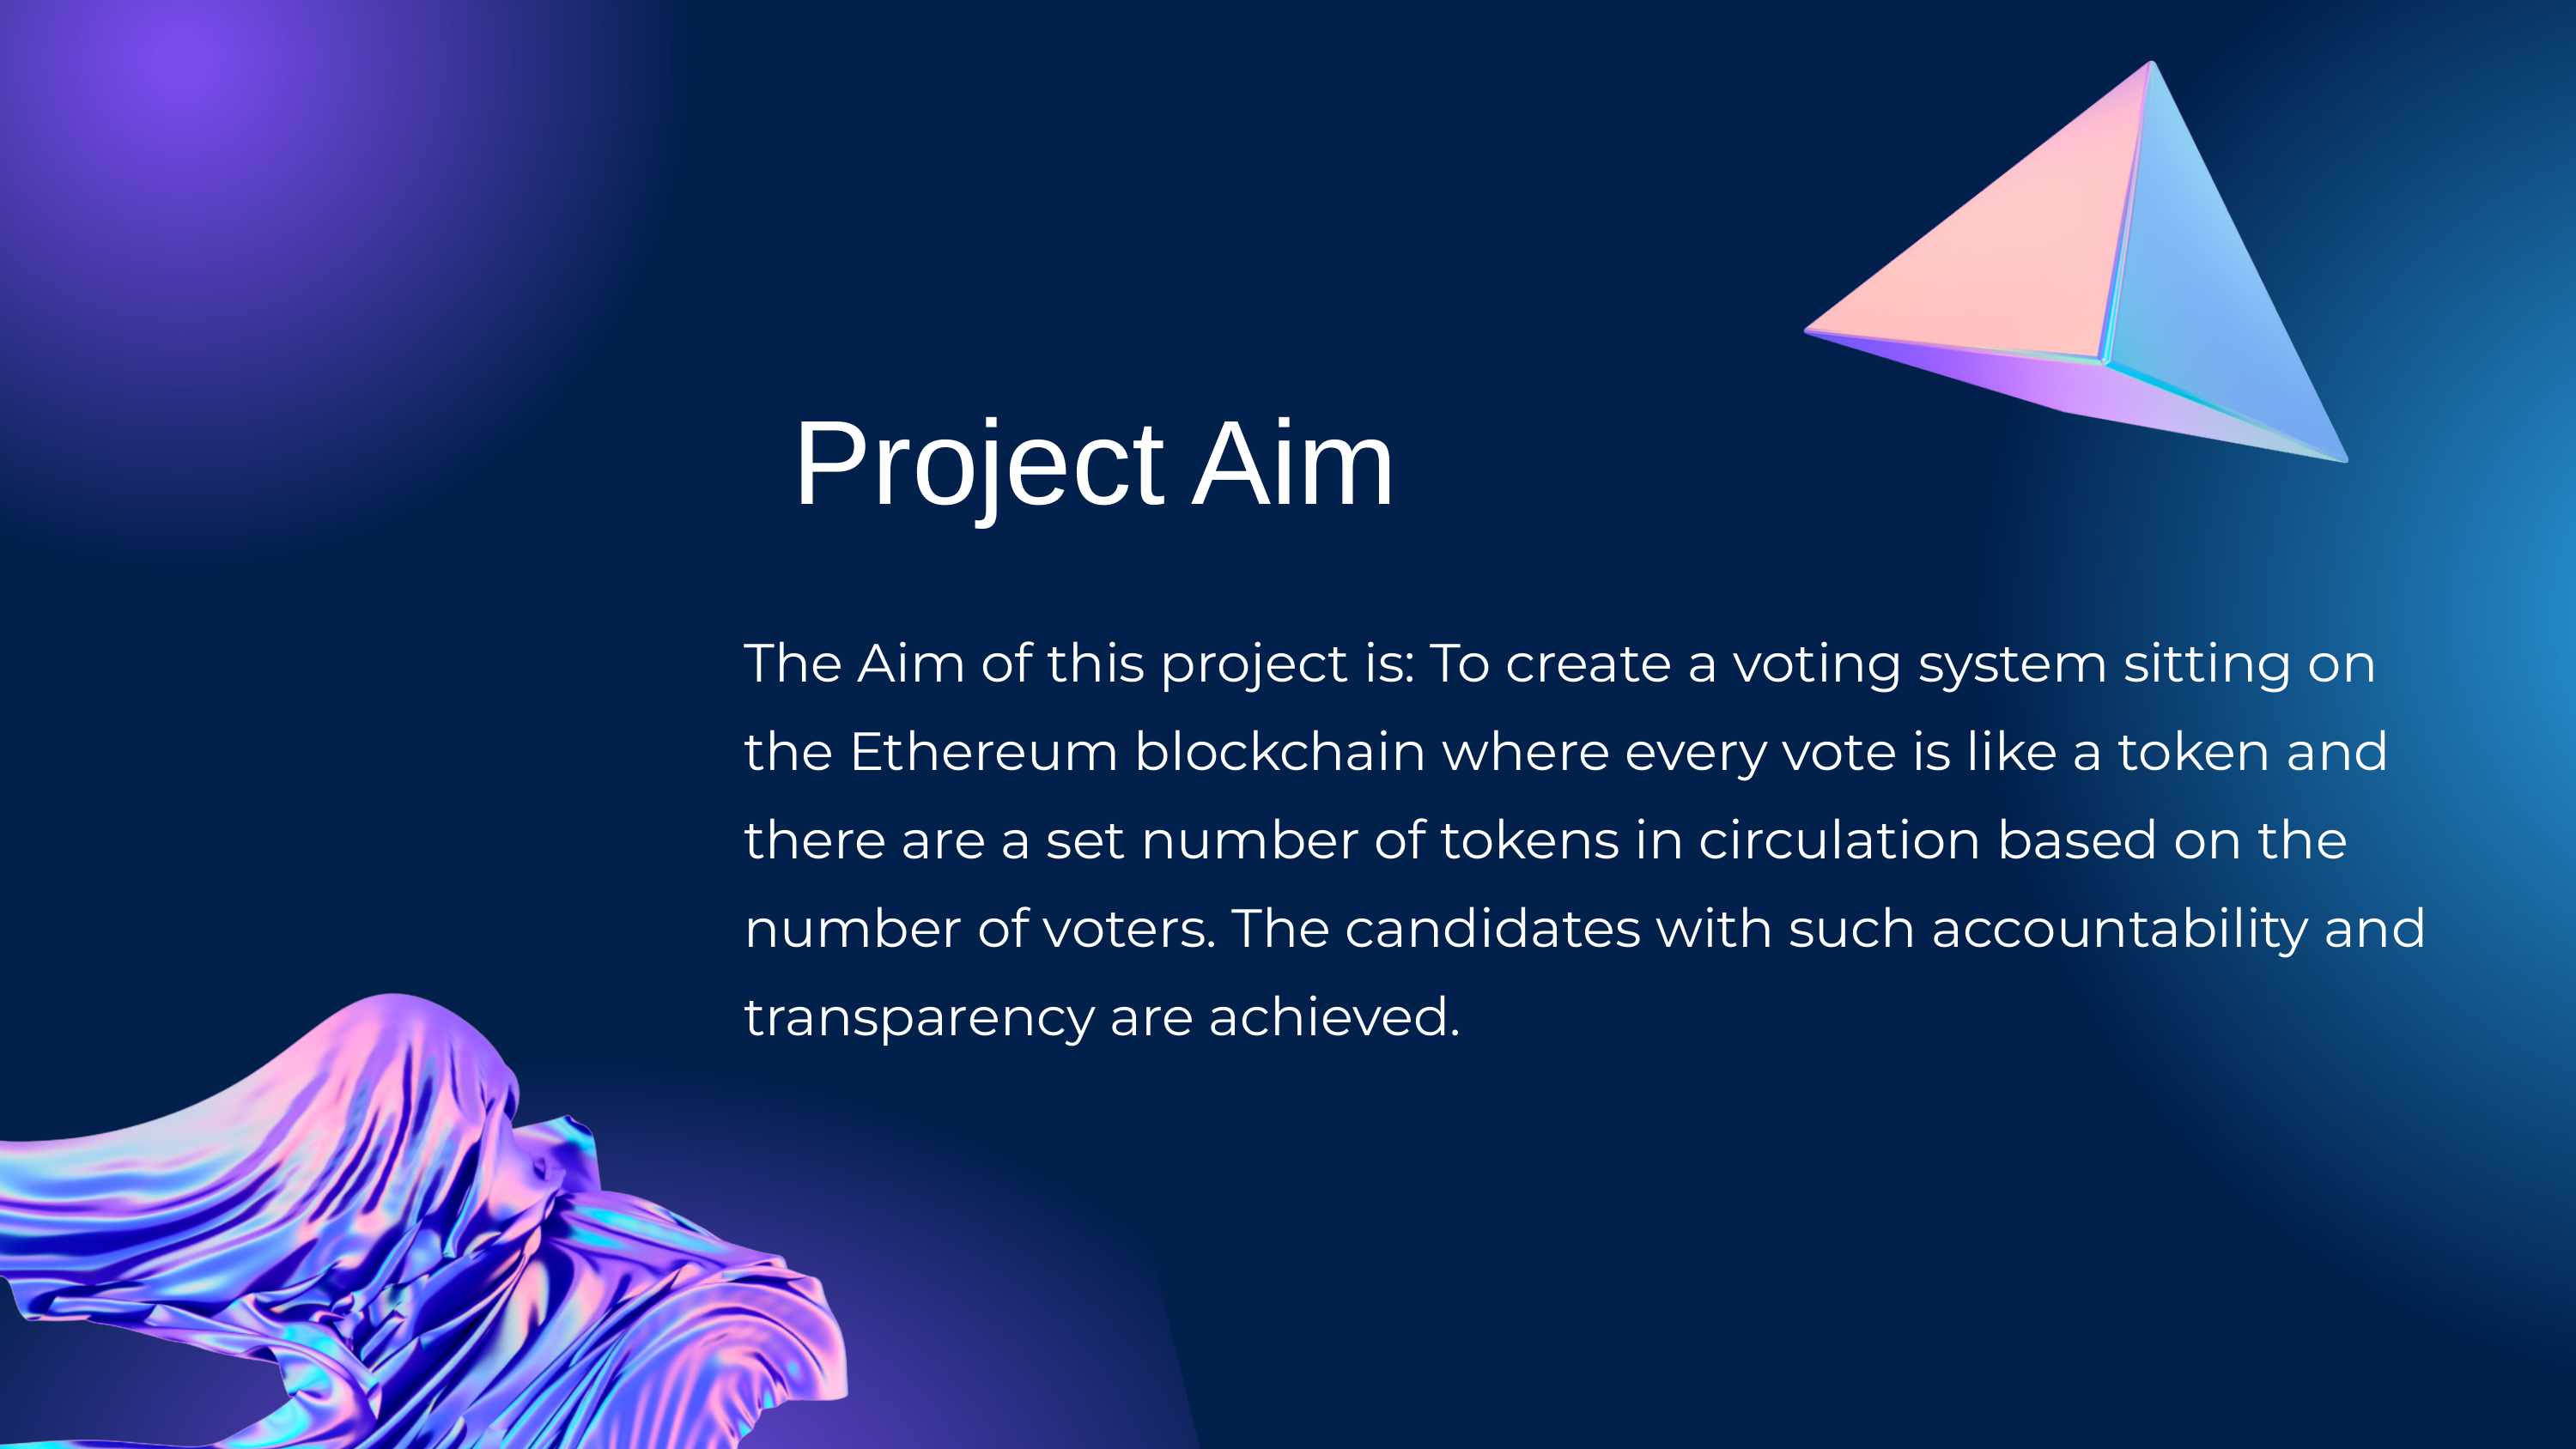

Project Aim
The Aim of this project is: To create a voting system sitting on the Ethereum blockchain where every vote is like a token and there are a set number of tokens in circulation based on the number of voters. The candidates with such accountability and transparency are achieved.